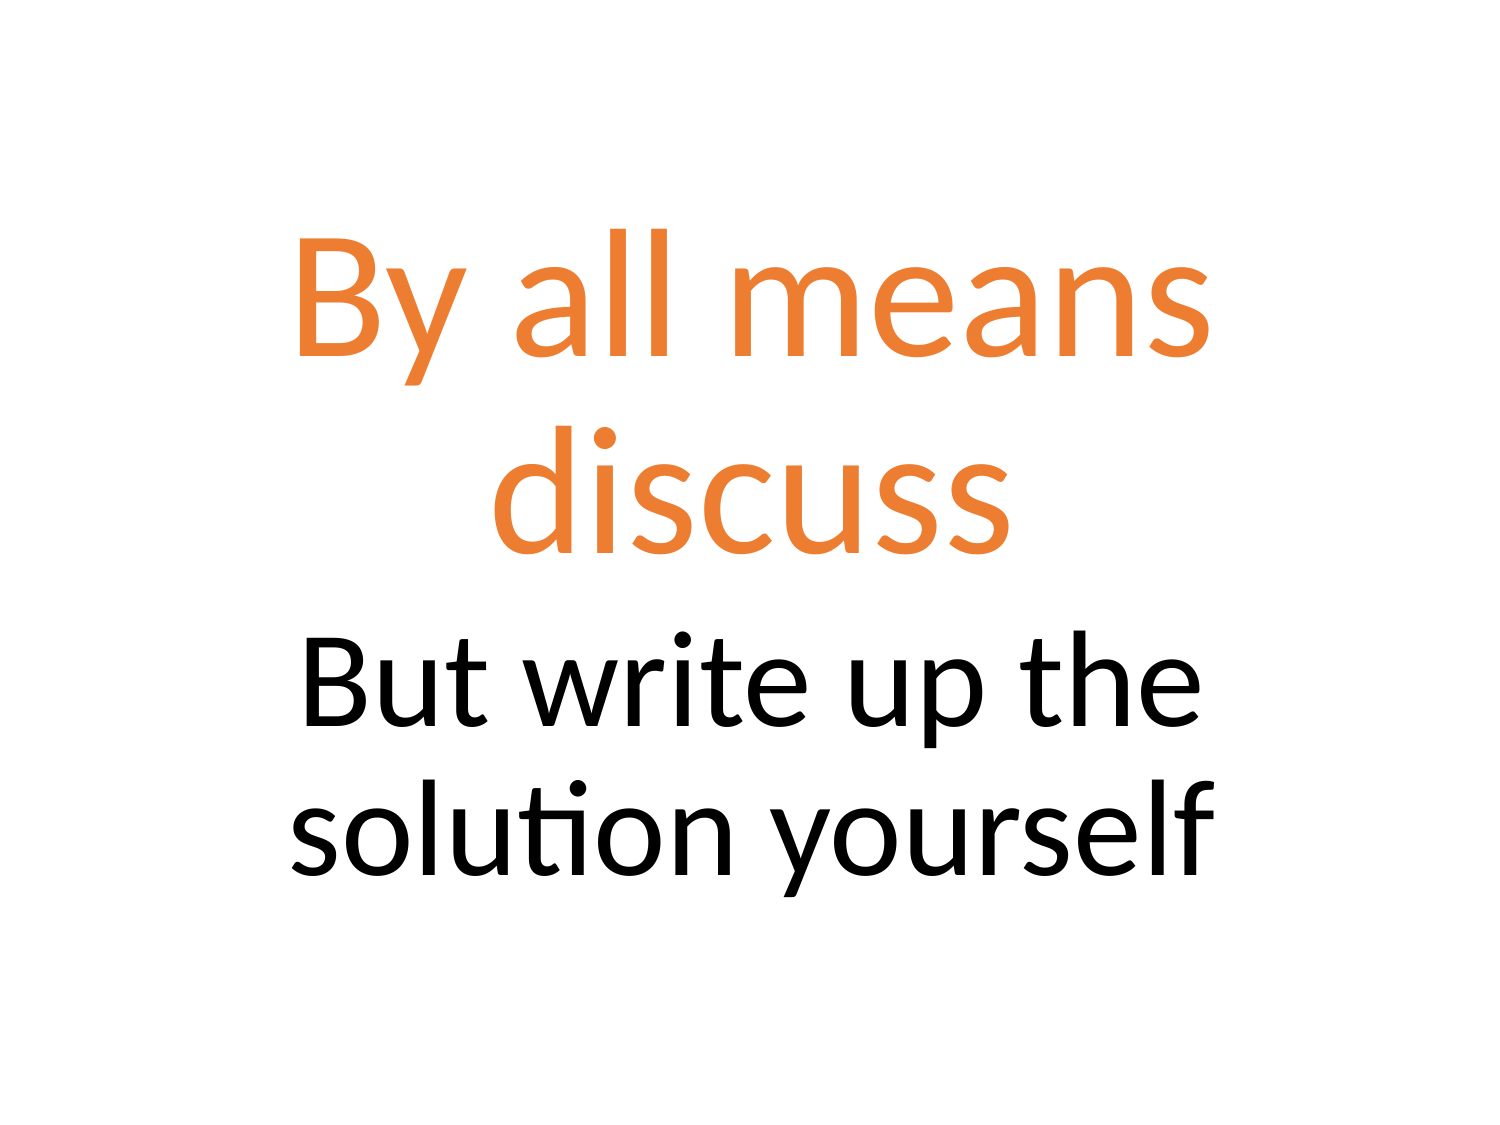

By all means discuss
But write up the solution yourself